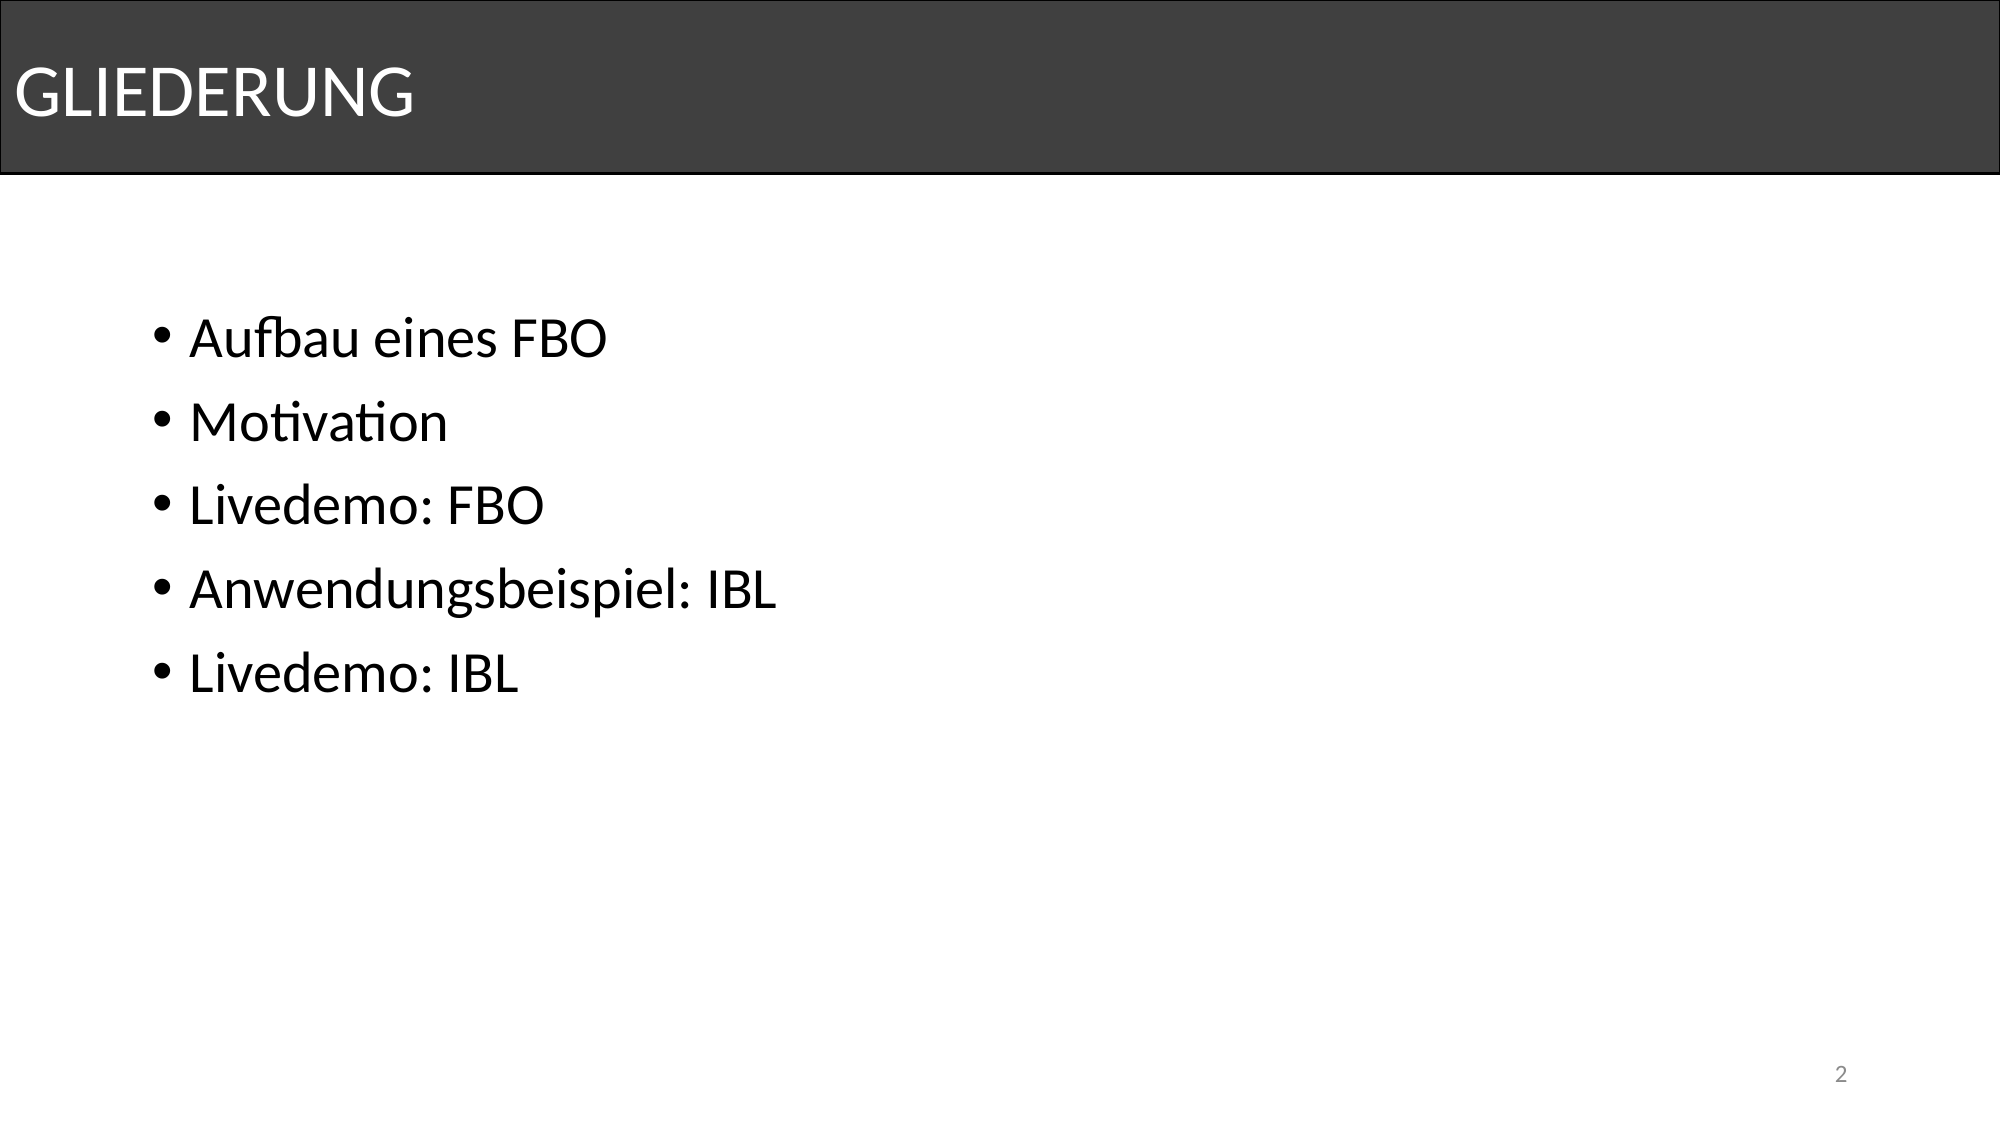

GLIEDERUNG
Aufbau eines FBO
Motivation
Livedemo: FBO
Anwendungsbeispiel: IBL
Livedemo: IBL
2